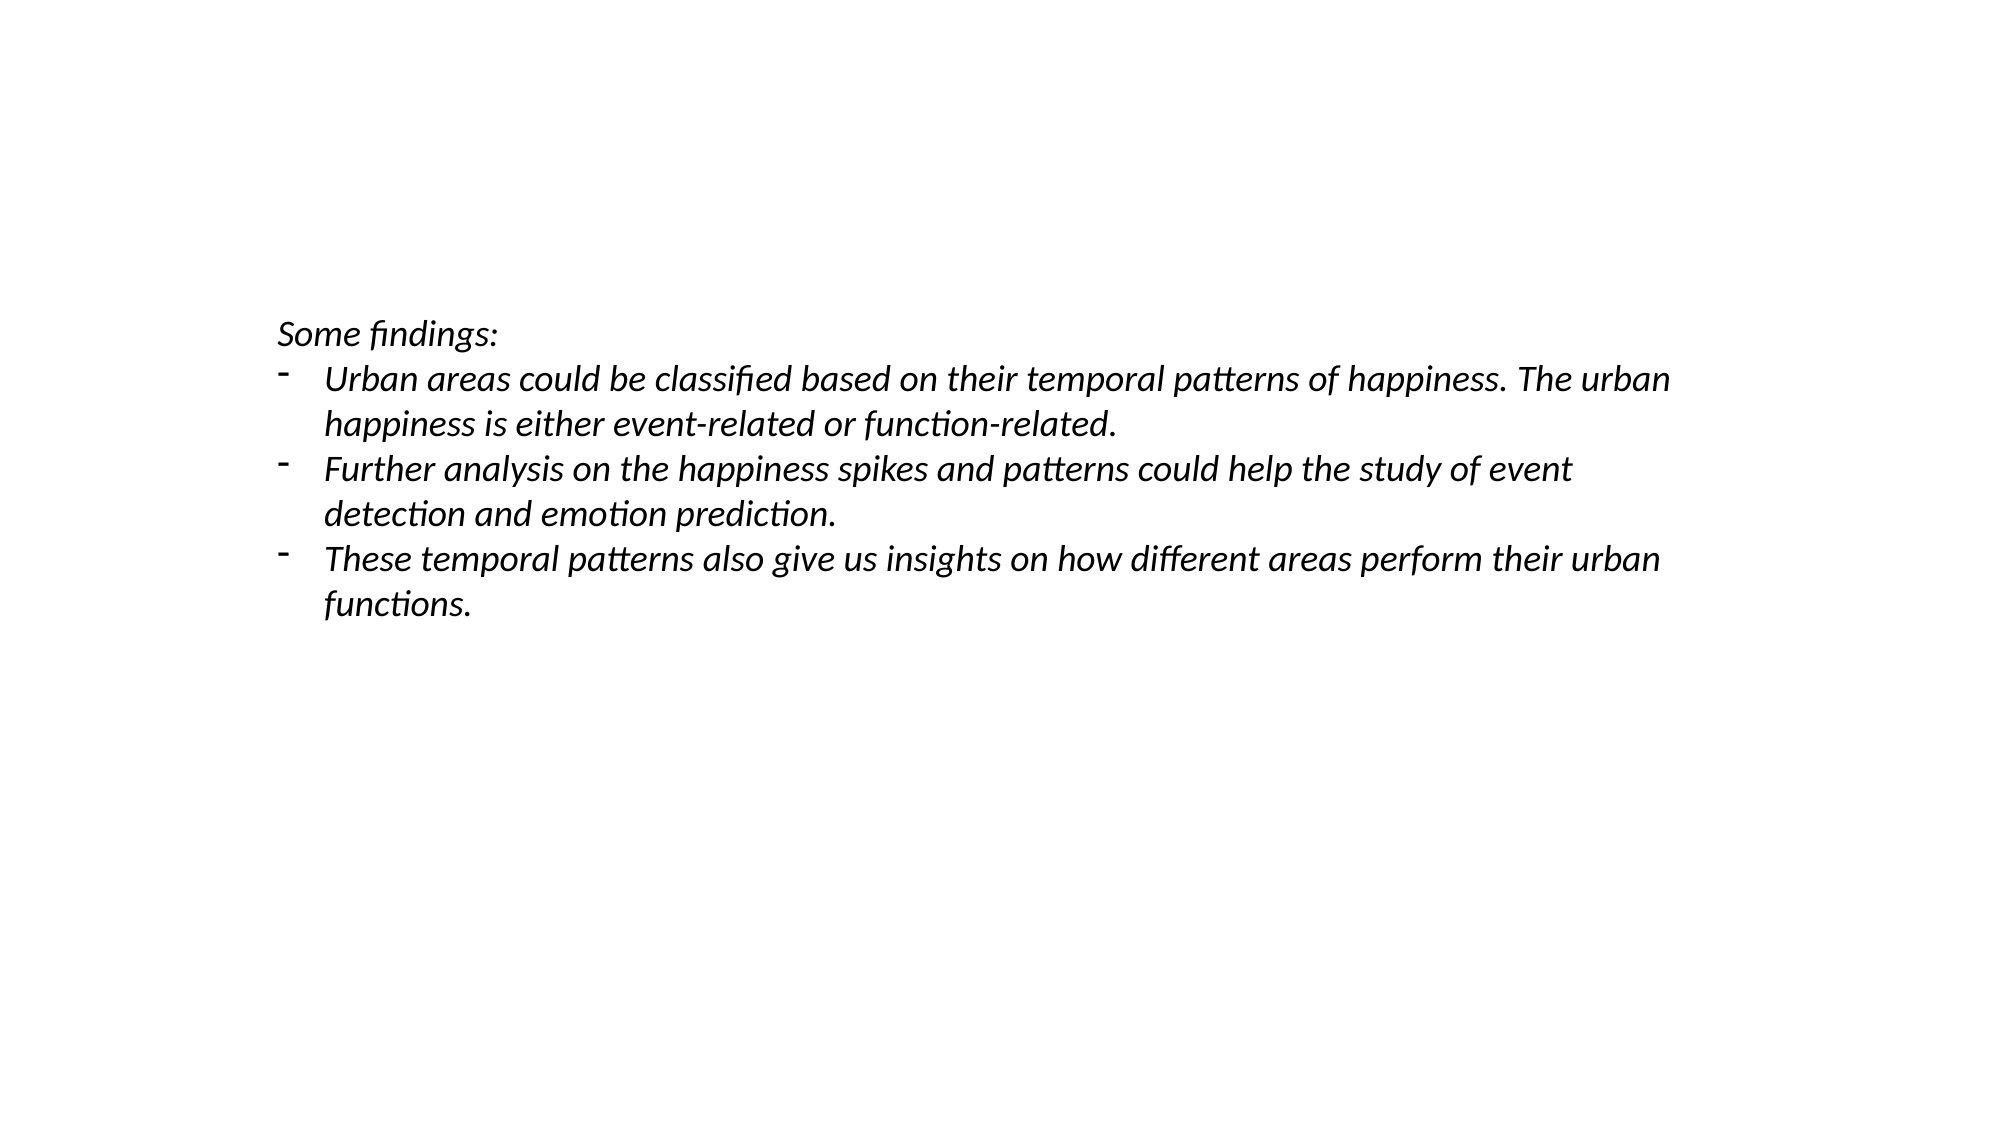

Some findings:
Urban areas could be classified based on their temporal patterns of happiness. The urban happiness is either event-related or function-related.
Further analysis on the happiness spikes and patterns could help the study of event detection and emotion prediction.
These temporal patterns also give us insights on how different areas perform their urban functions.